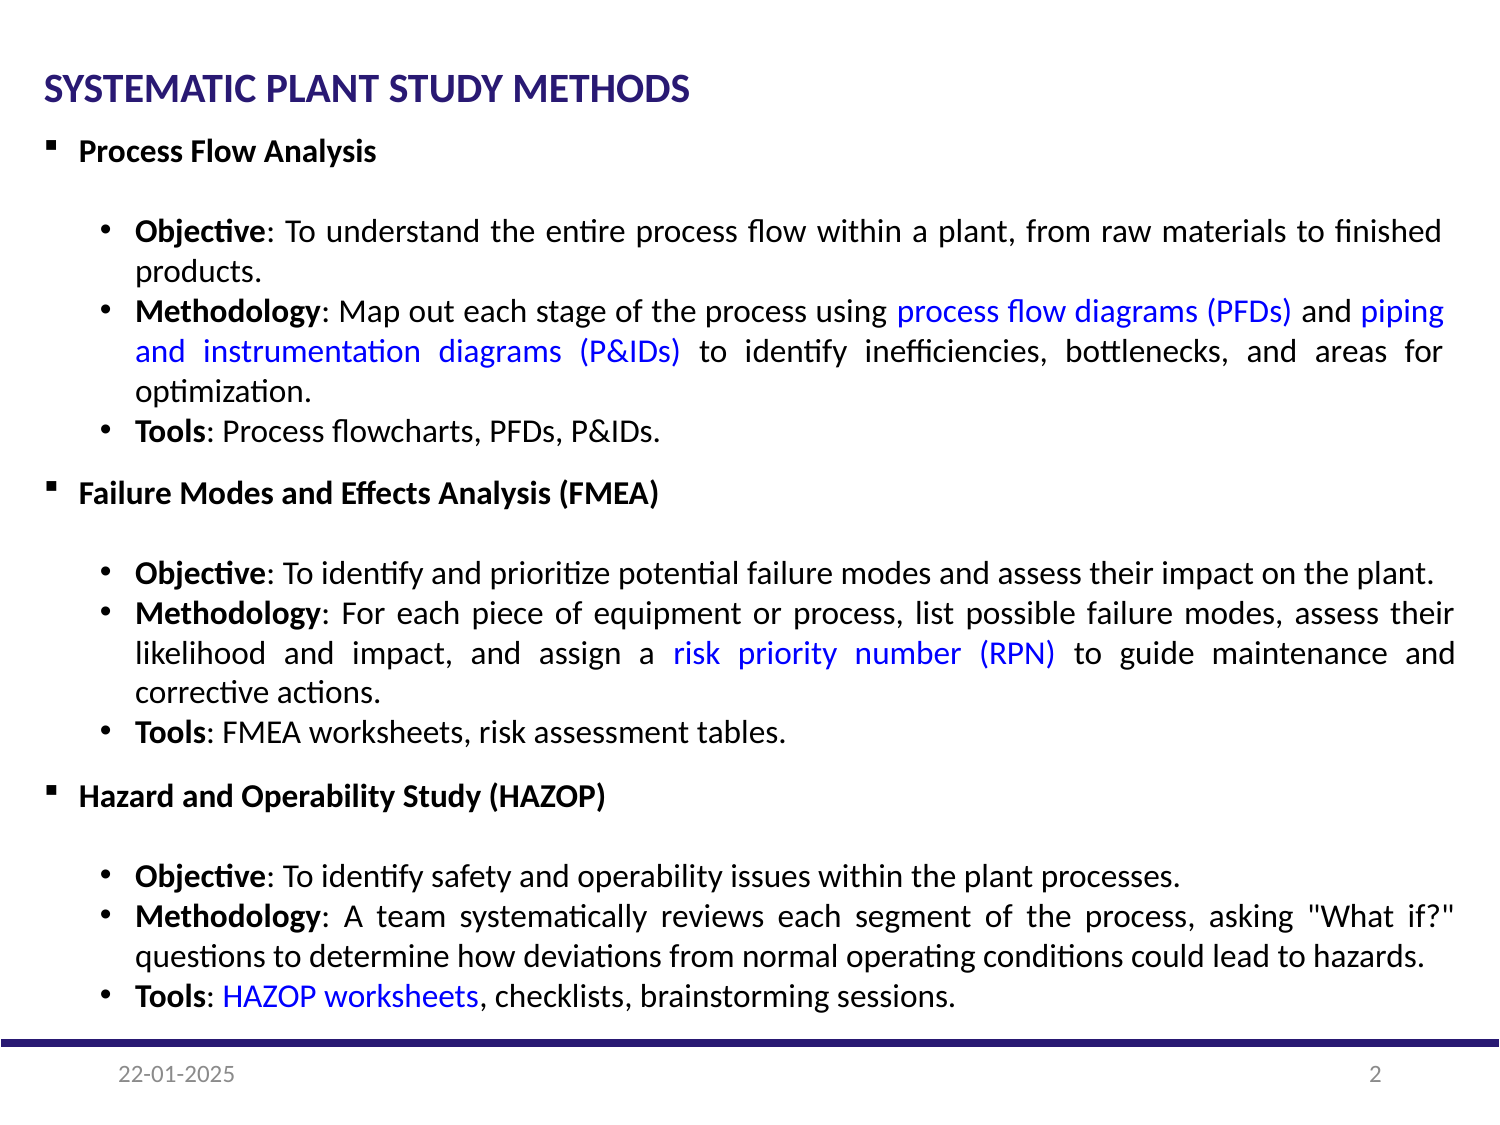

SYSTEMATIC PLANT STUDY METHODS
Process Flow Analysis

Objective: To understand the entire process flow within a plant, from raw materials to finished products.
Methodology: Map out each stage of the process using process flow diagrams (PFDs) and piping and instrumentation diagrams (P&IDs) to identify inefficiencies, bottlenecks, and areas for optimization.
Tools: Process flowcharts, PFDs, P&IDs.
Failure Modes and Effects Analysis (FMEA)

Objective: To identify and prioritize potential failure modes and assess their impact on the plant.
Methodology: For each piece of equipment or process, list possible failure modes, assess their likelihood and impact, and assign a risk priority number (RPN) to guide maintenance and corrective actions.
Tools: FMEA worksheets, risk assessment tables.
Hazard and Operability Study (HAZOP)

Objective: To identify safety and operability issues within the plant processes.
Methodology: A team systematically reviews each segment of the process, asking "What if?" questions to determine how deviations from normal operating conditions could lead to hazards.
Tools: HAZOP worksheets, checklists, brainstorming sessions.
22-01-2025
2